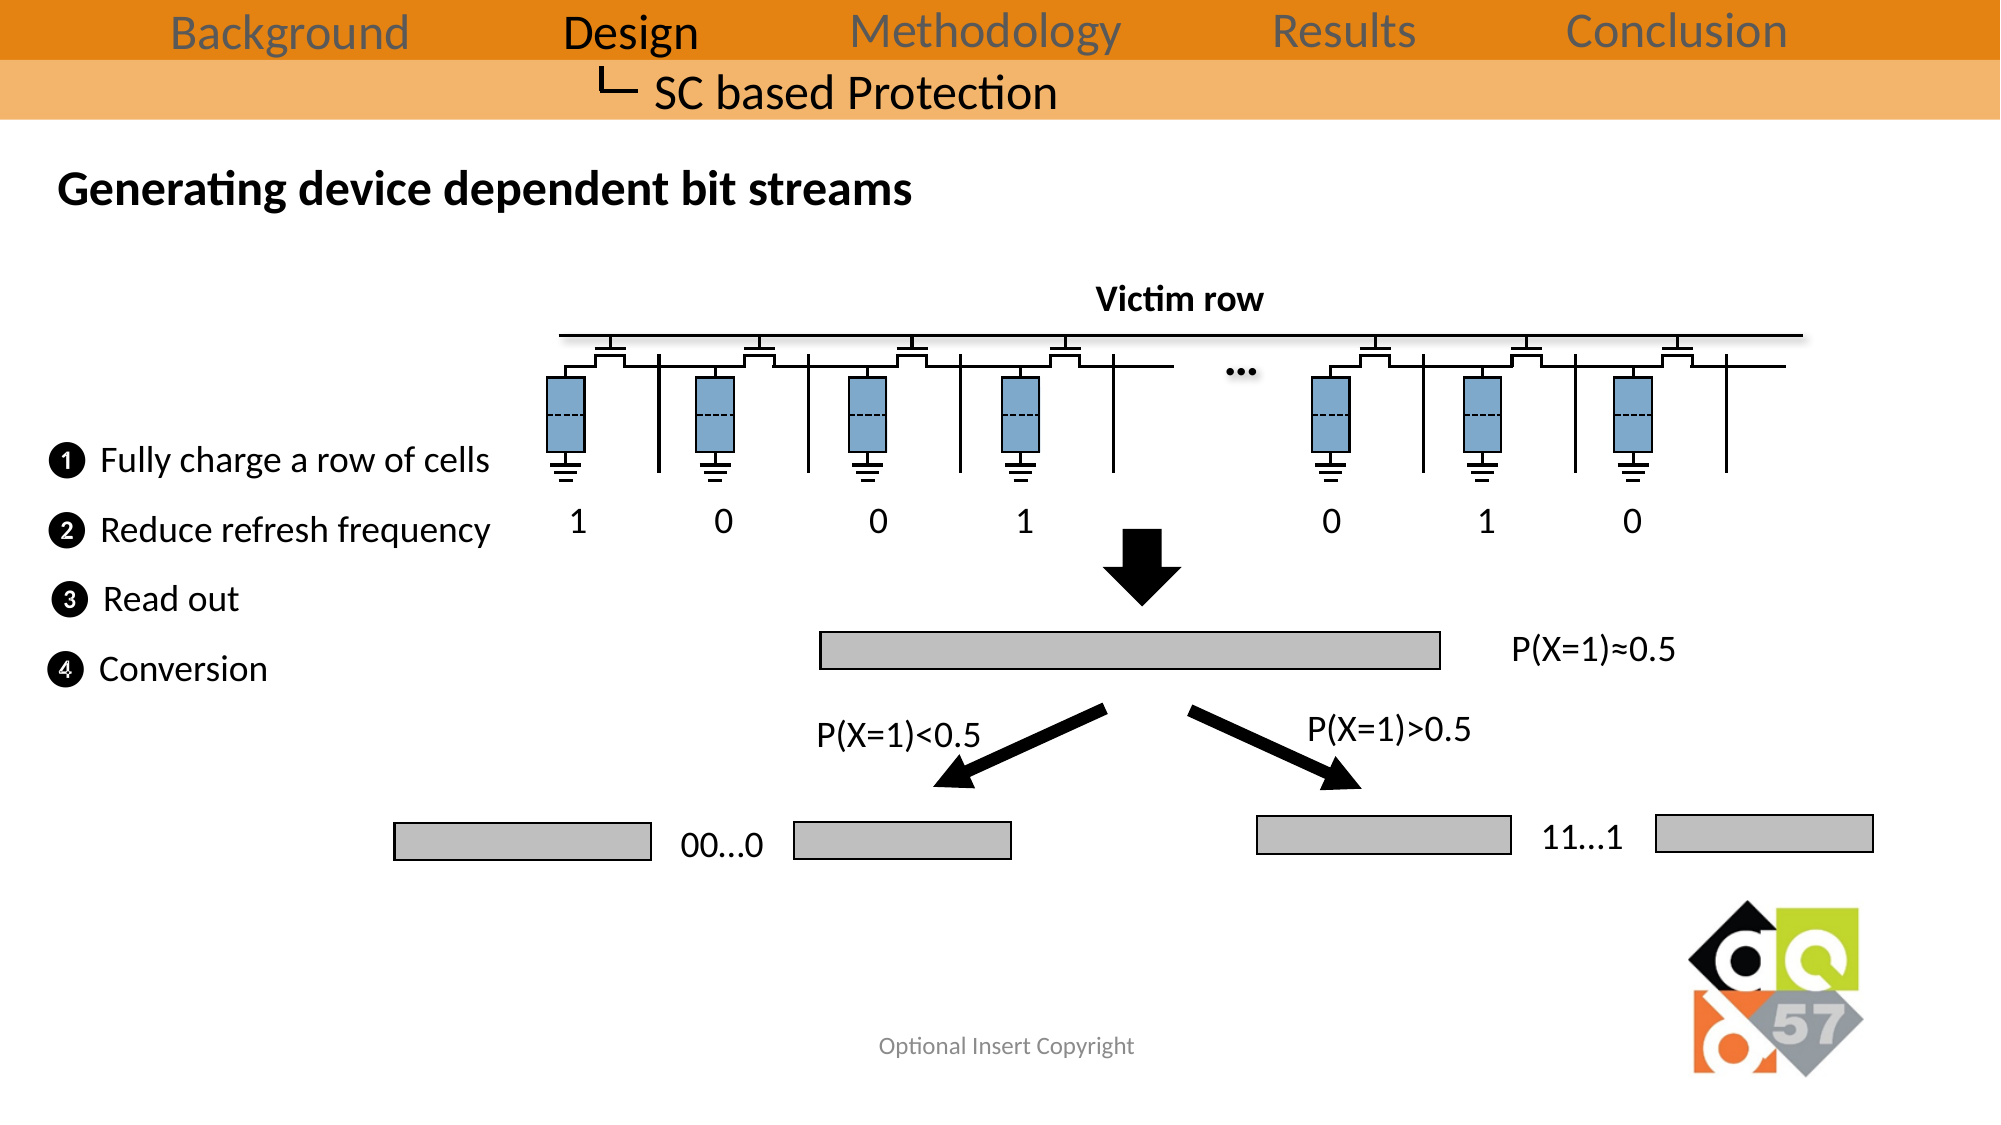

Methodology
Results
Conclusion
Background
Design
SC based Protection

Generating device dependent bit streams
Victim row
…

❶ Fully charge a row of cells
1               0                0               1                                  0                1               0

P(X=1)≈0.5

❷ Reduce refresh frequency
❸ Read out
❹ Conversion

P(X=1)>0.5
P(X=1)<0.5
11…1

00…0

Optional Insert Copyright